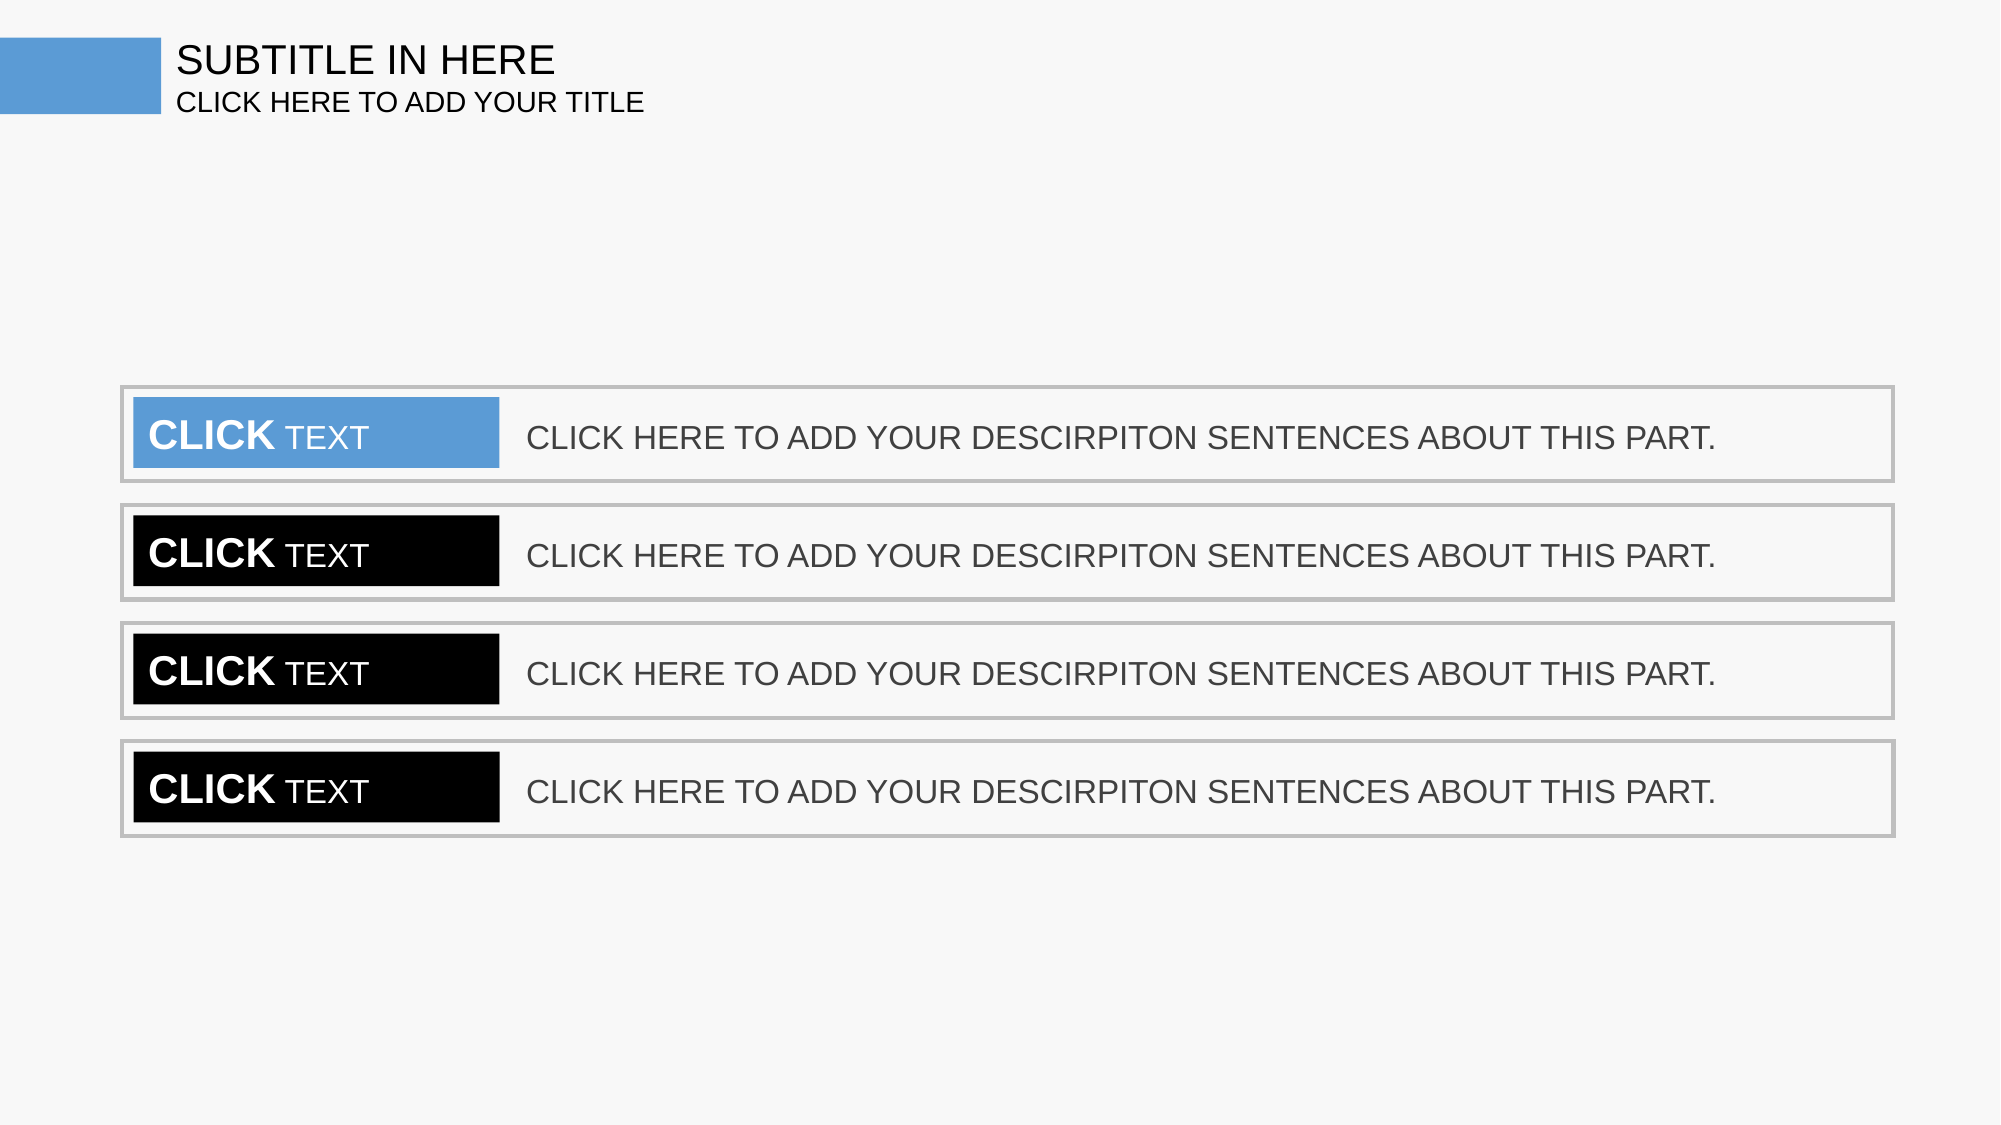

SUBTITLE IN HERE
CLICK HERE TO ADD YOUR TITLE

CLICK TEXT
CLICK HERE TO ADD YOUR DESCIRPITON SENTENCES ABOUT THIS PART.

CLICK TEXT
CLICK HERE TO ADD YOUR DESCIRPITON SENTENCES ABOUT THIS PART.

CLICK TEXT
CLICK HERE TO ADD YOUR DESCIRPITON SENTENCES ABOUT THIS PART.

CLICK TEXT
CLICK HERE TO ADD YOUR DESCIRPITON SENTENCES ABOUT THIS PART.